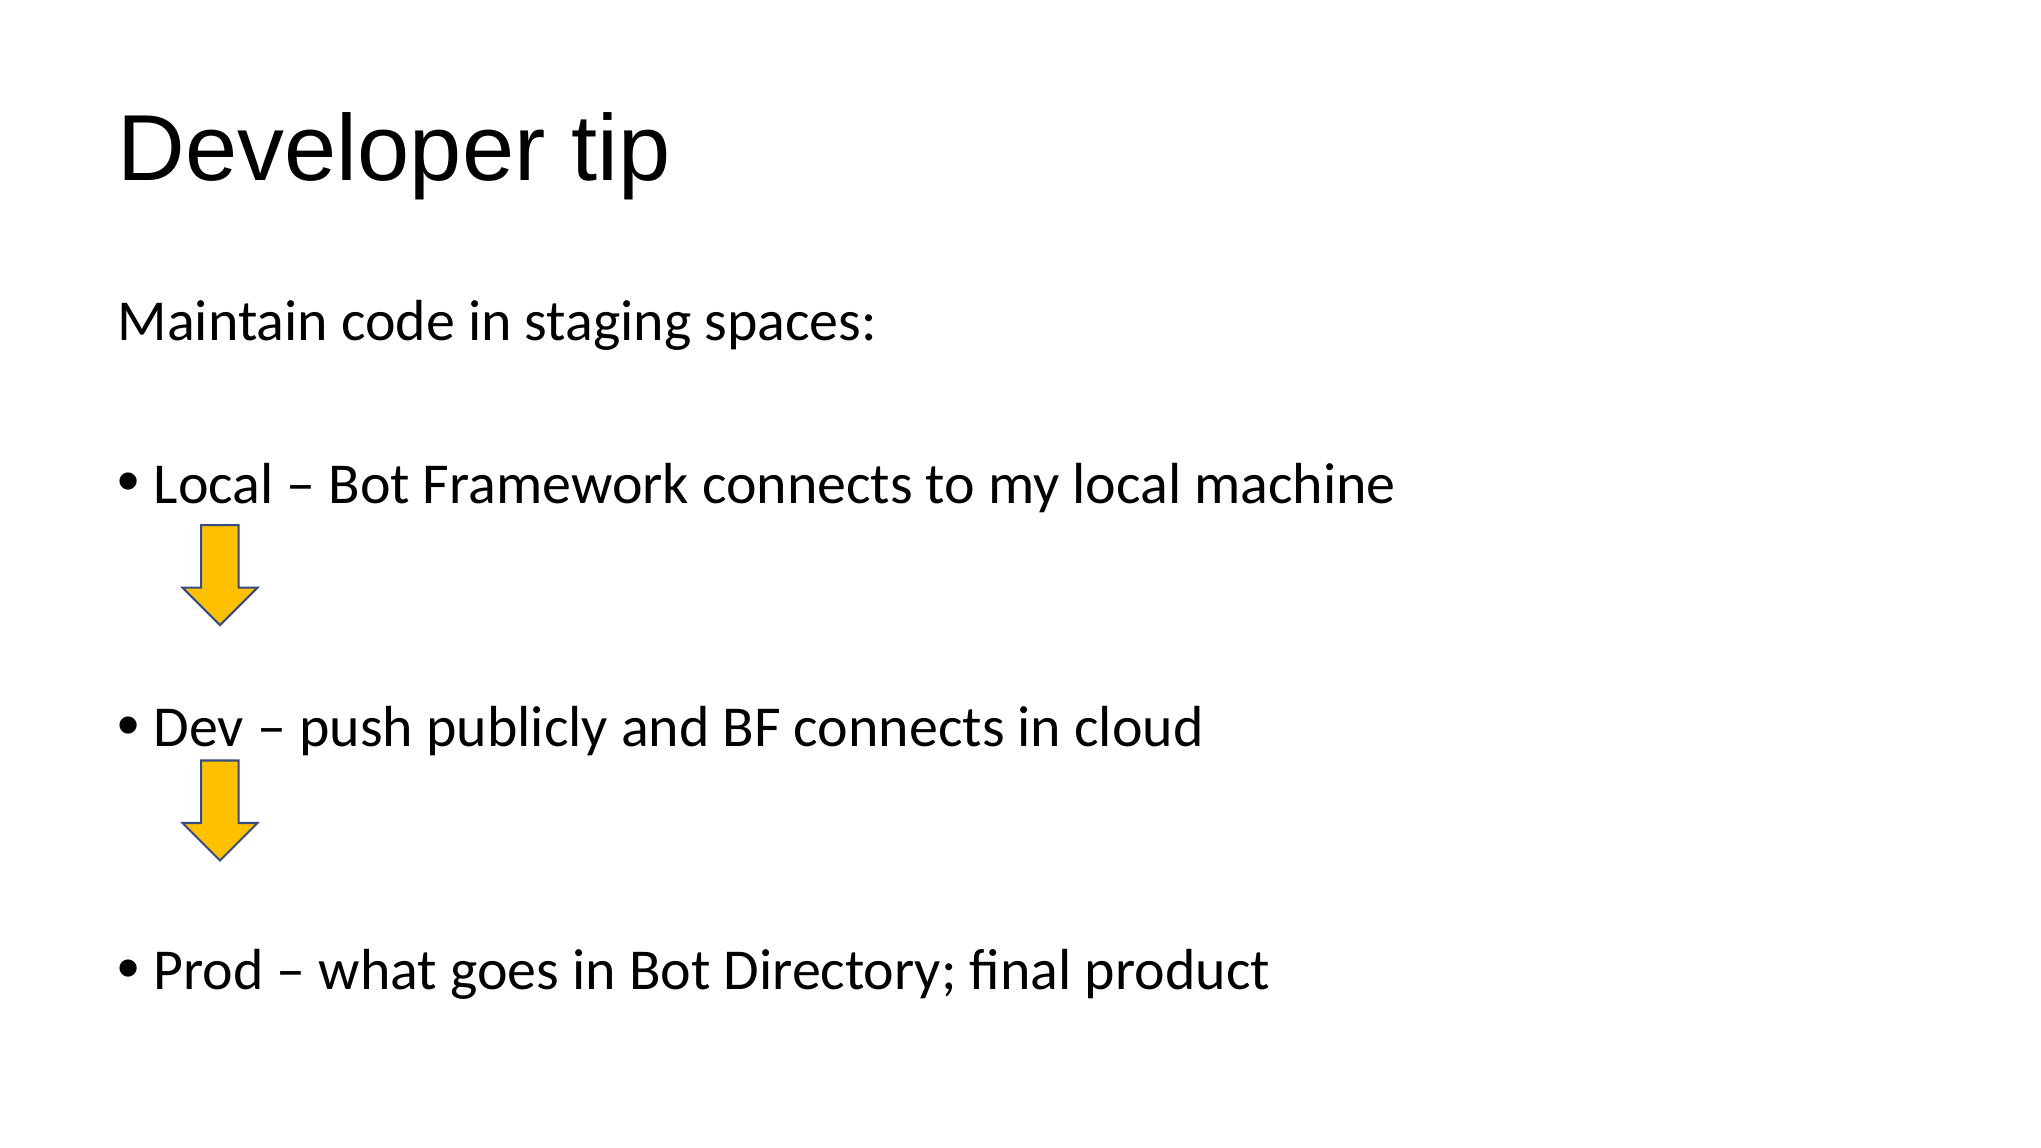

# Developer tip
Maintain code in staging spaces:

Local – Bot Framework connects to my local machine

Dev – push publicly and BF connects in cloud

Prod – what goes in Bot Directory; final product